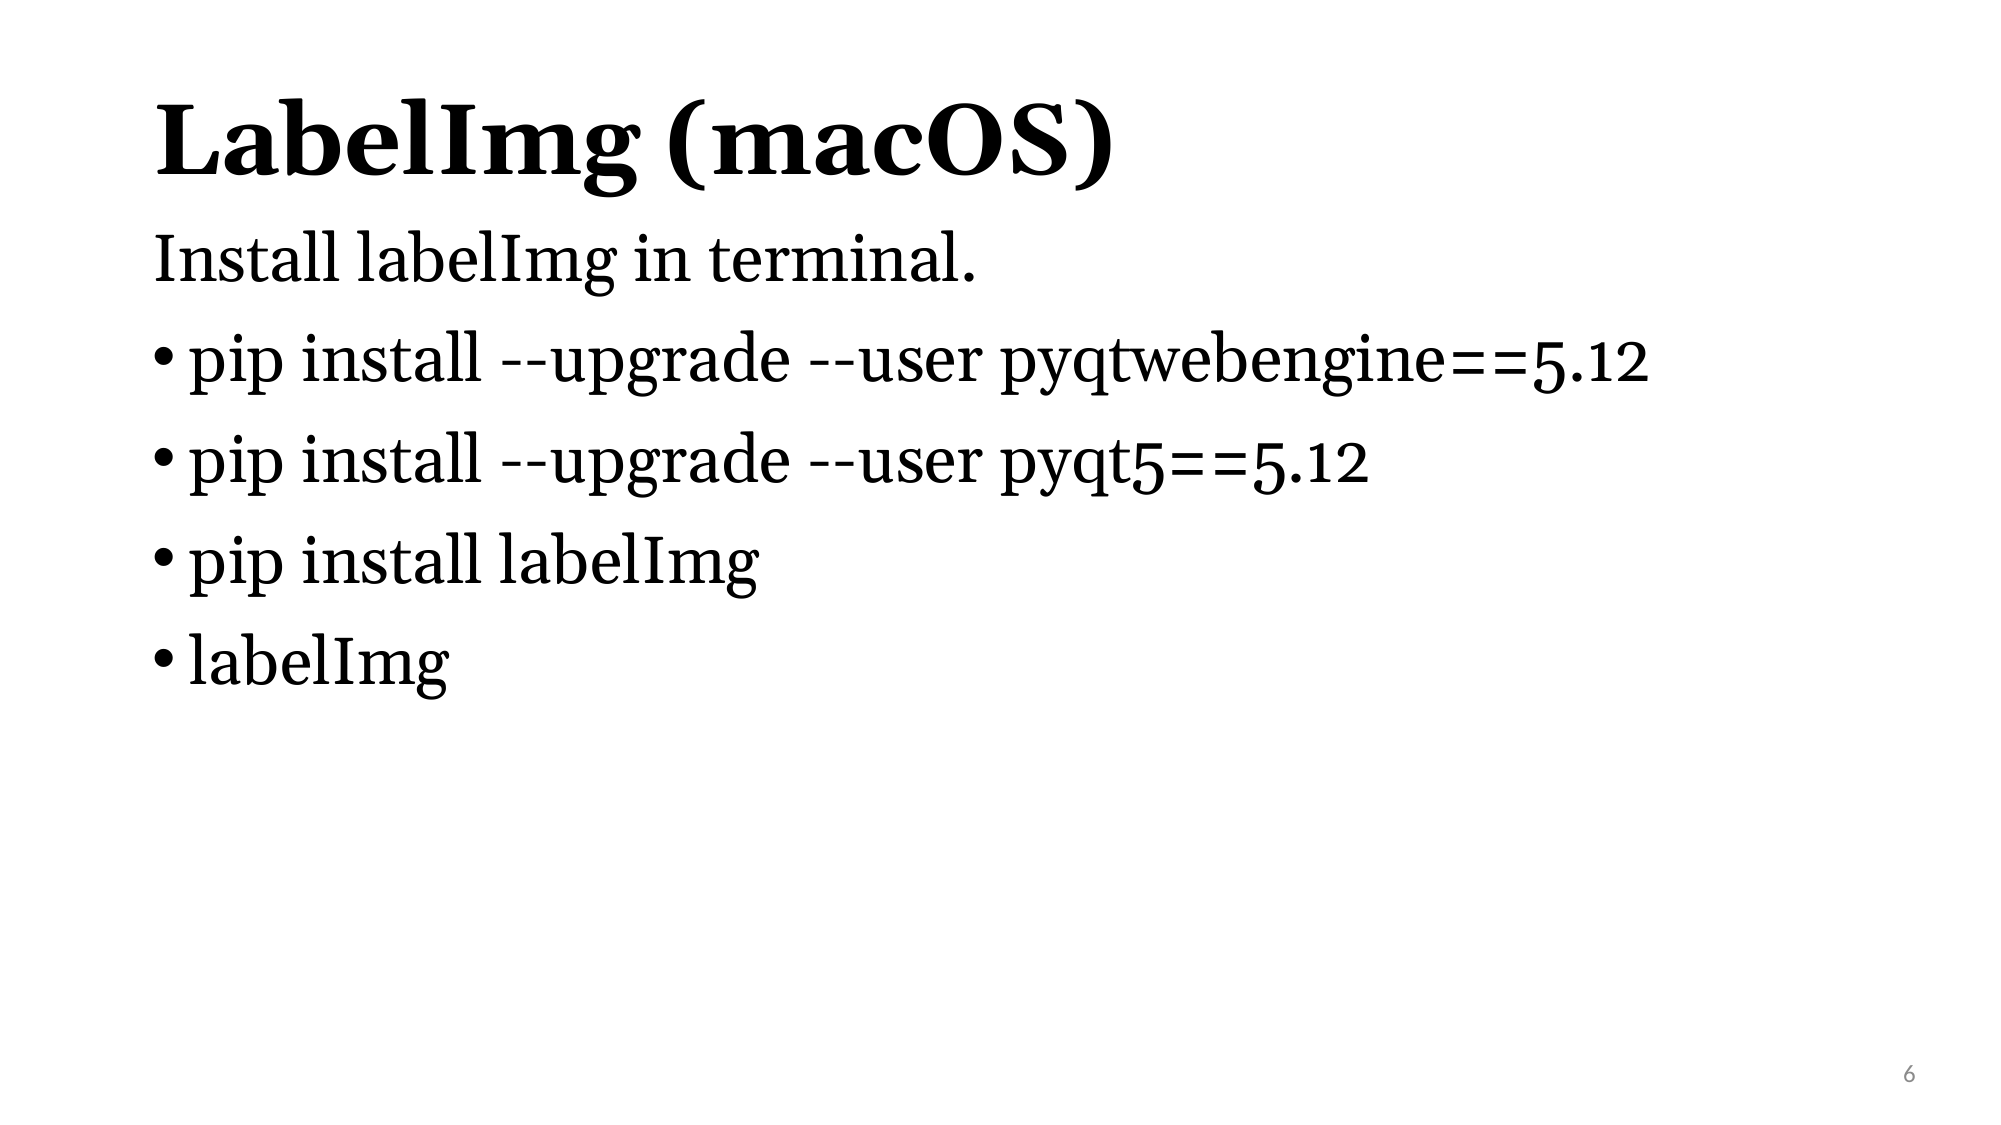

# LabelImg (macOS)
Install labelImg in terminal.
pip install --upgrade --user pyqtwebengine==5.12
pip install --upgrade --user pyqt5==5.12
pip install labelImg
labelImg
6